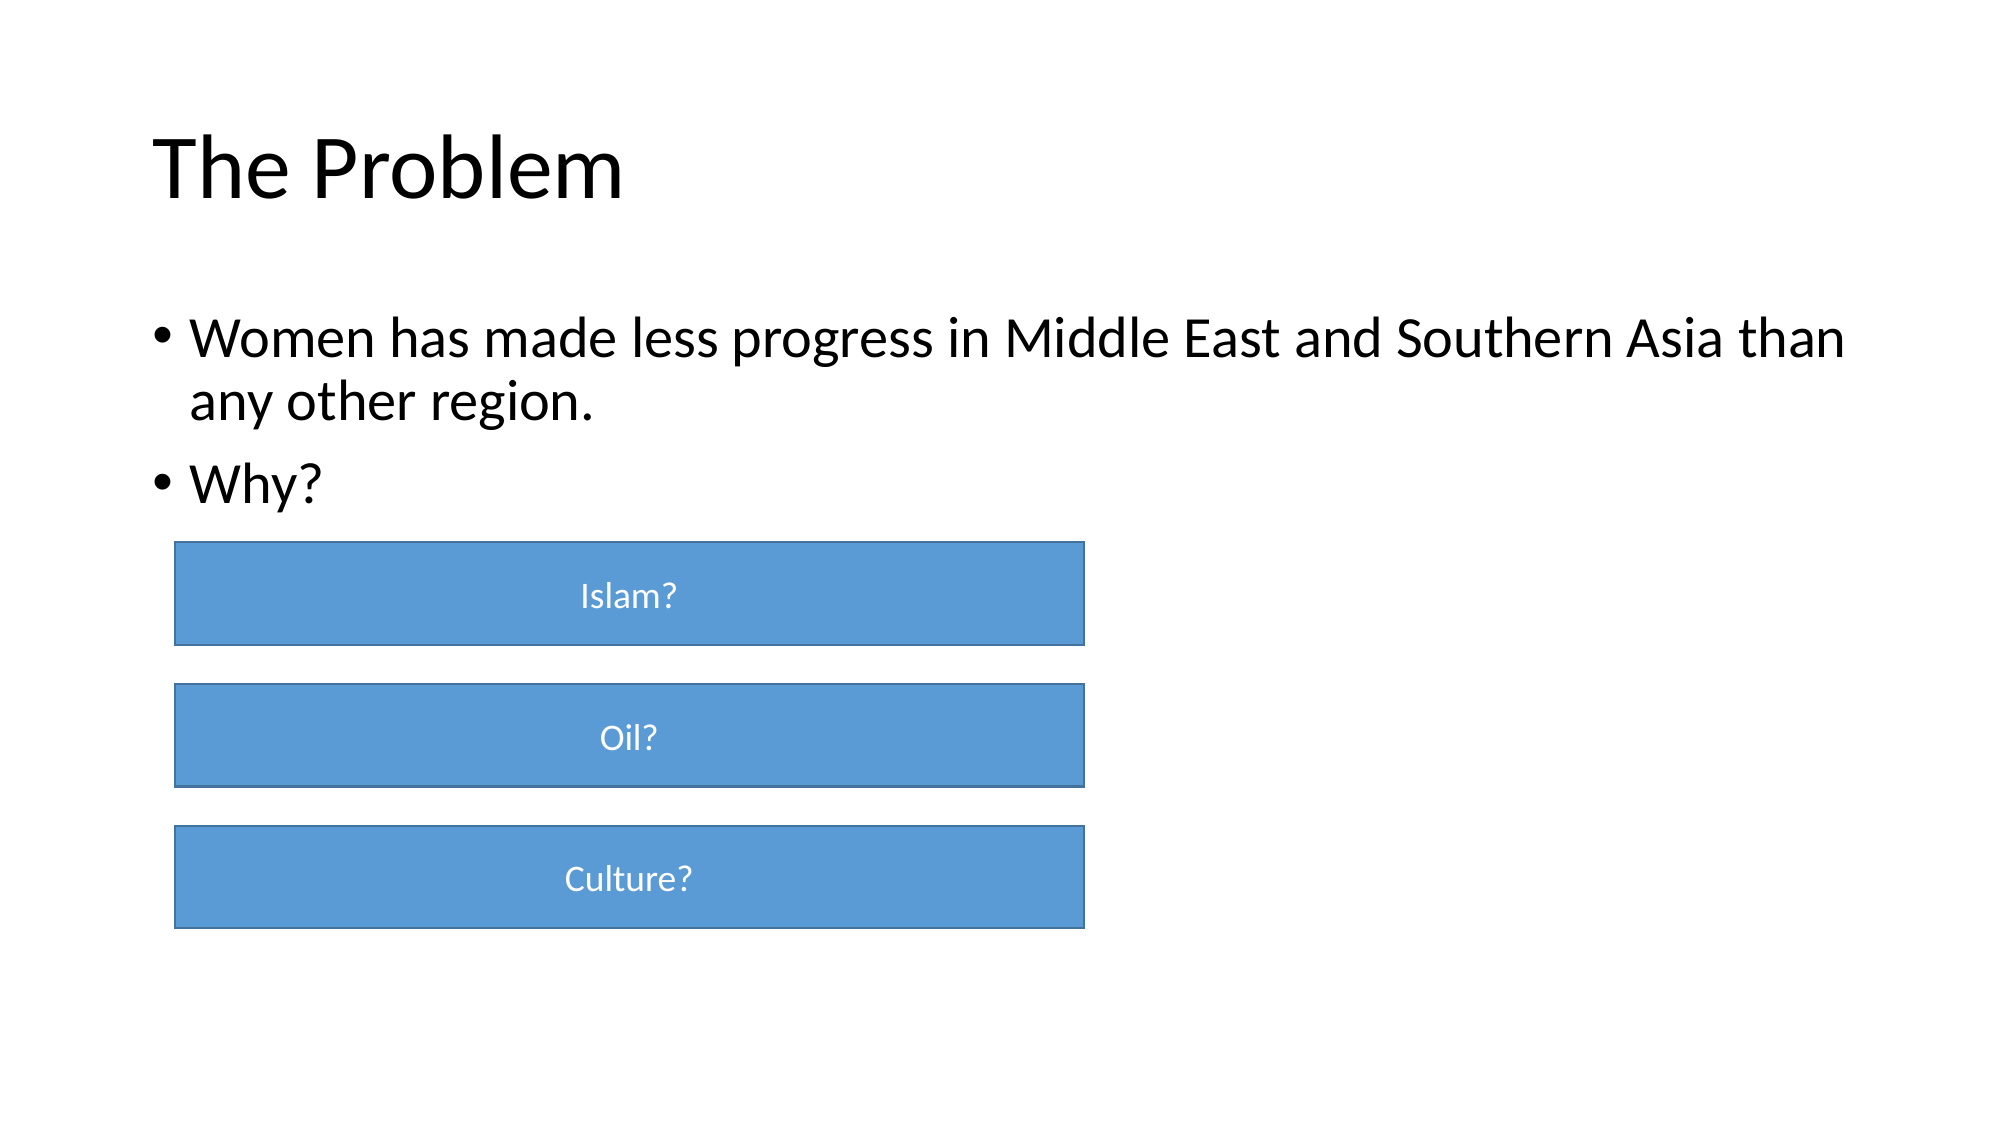

# The Problem
Women has made less progress in Middle East and Southern Asia than any other region.
Why?

Islam?
Oil?
Culture?